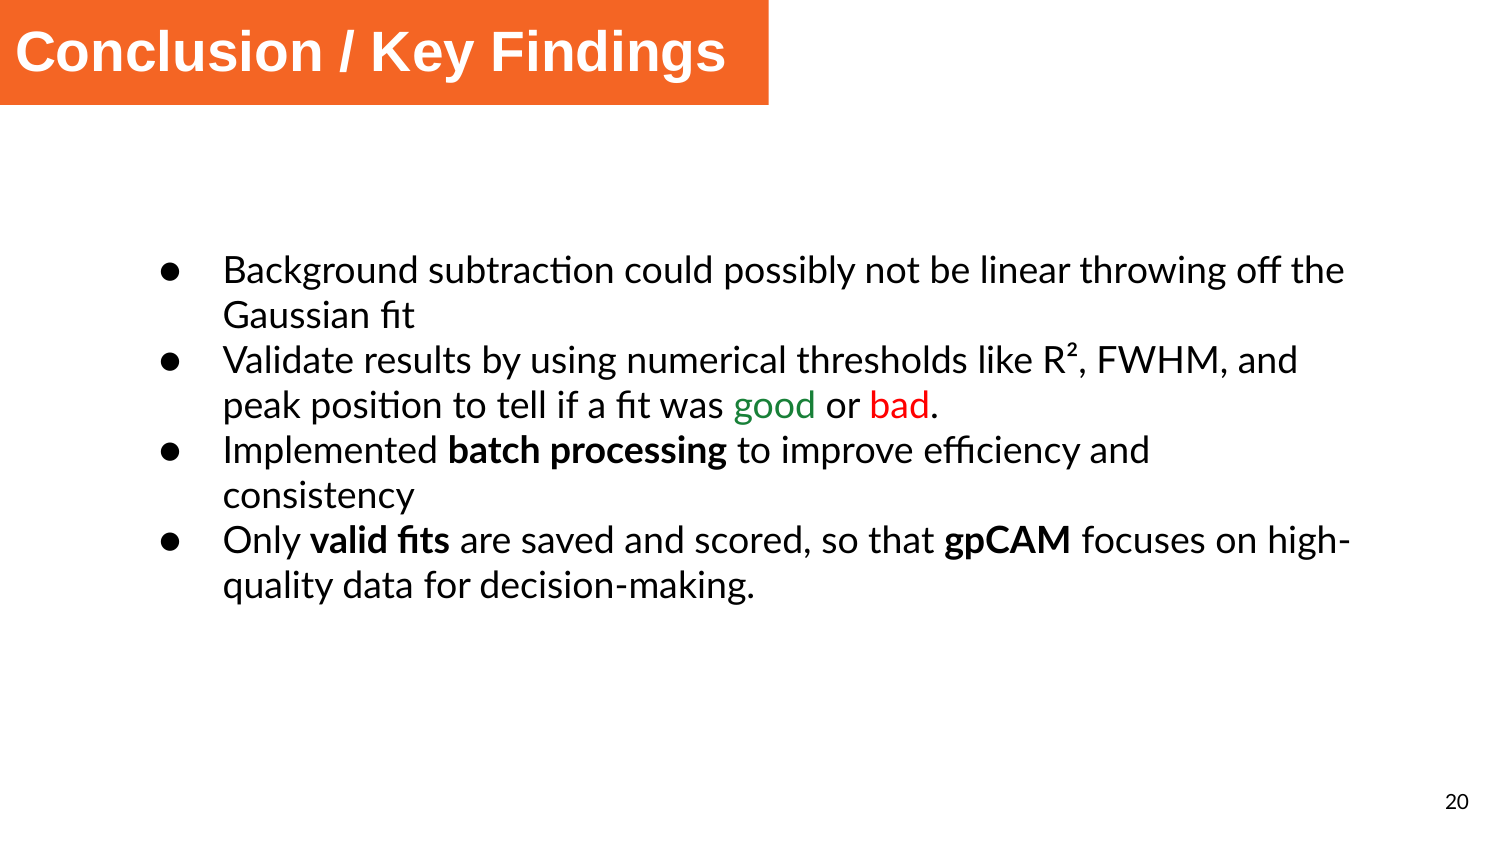

# Conclusion / Key Findings

Background subtraction could possibly not be linear throwing off the Gaussian fit
Validate results by using numerical thresholds like R², FWHM, and peak position to tell if a fit was good or bad.
Implemented batch processing to improve efficiency and consistency
Only valid fits are saved and scored, so that gpCAM focuses on high-quality data for decision-making.

20